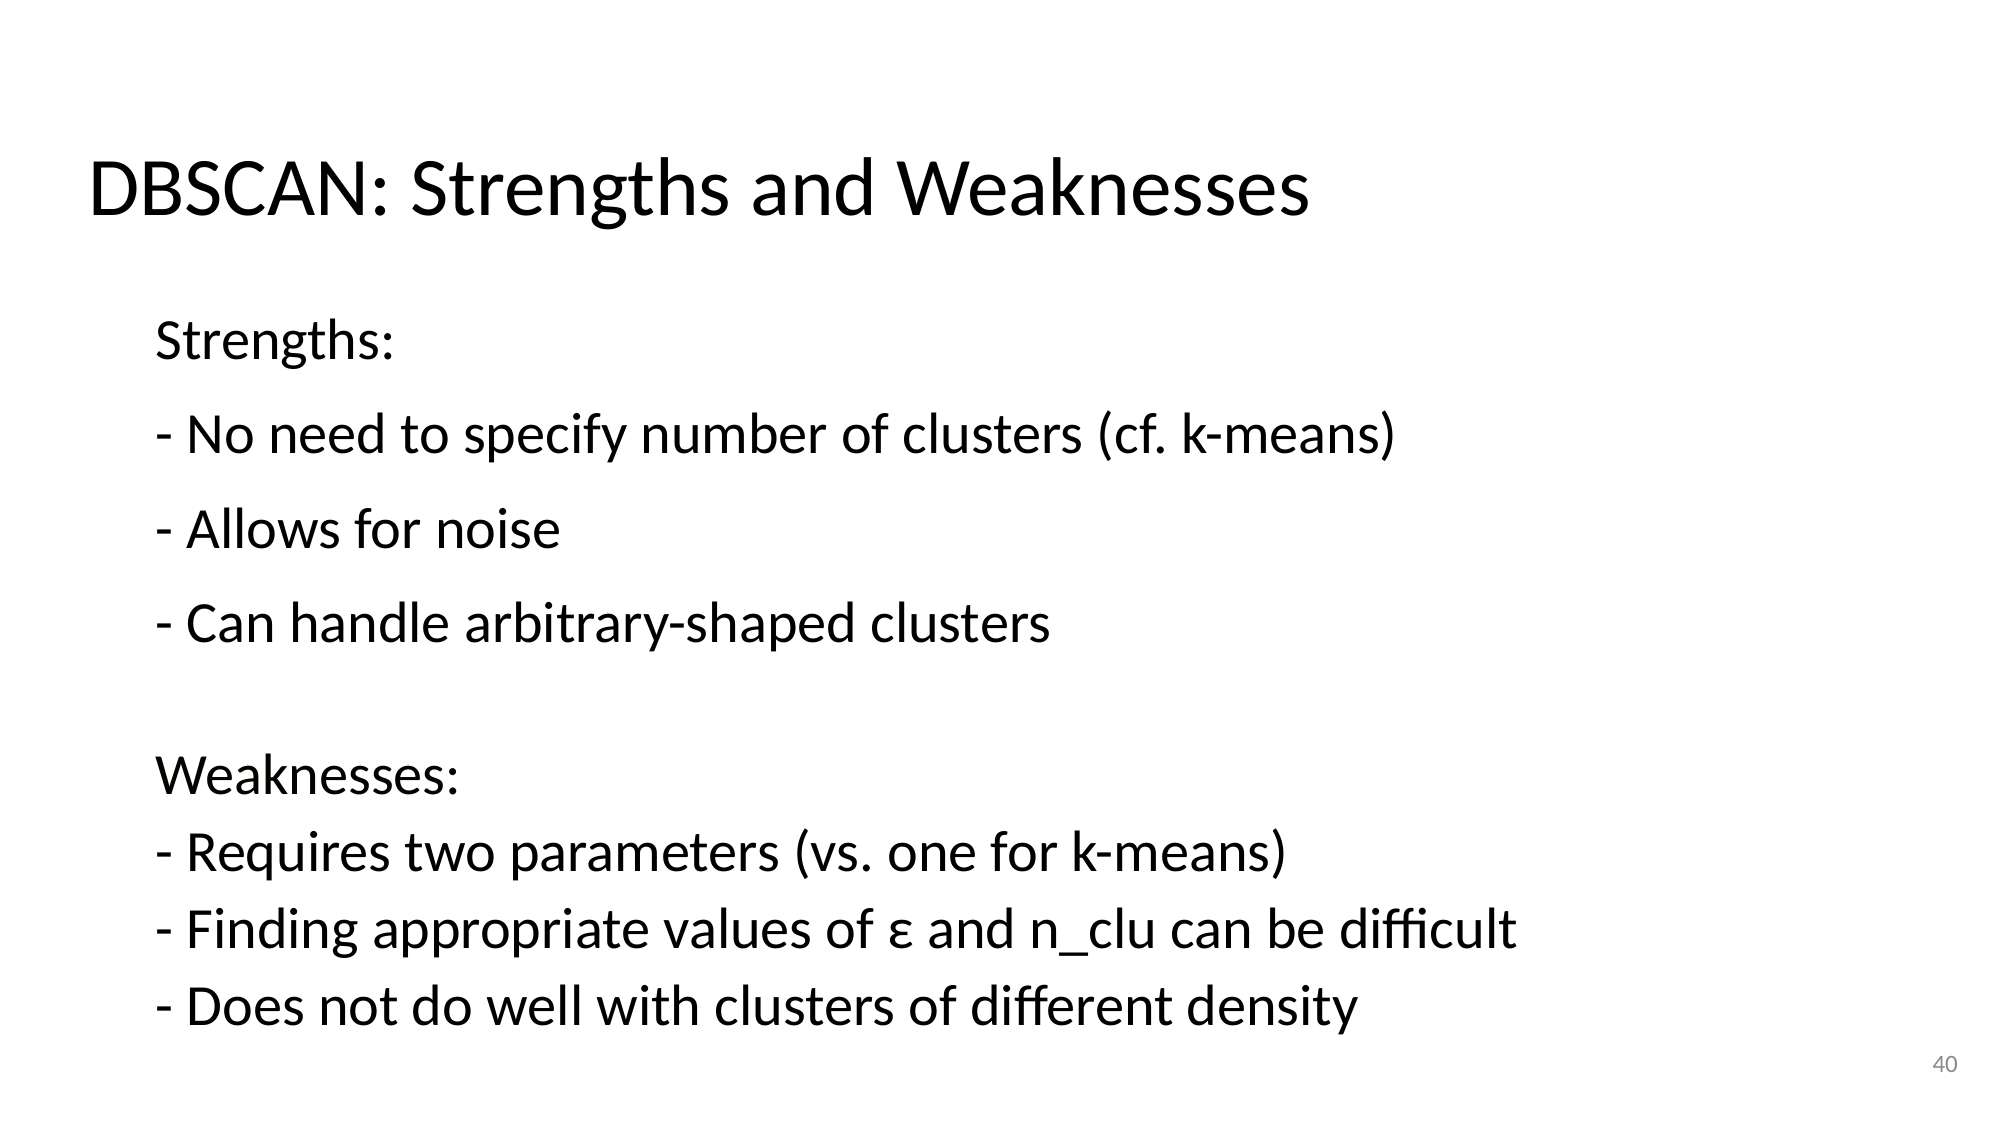

# DBSCAN: Strengths and Weaknesses
Strengths:
- No need to specify number of clusters (cf. k-means)
- Allows for noise
- Can handle arbitrary-shaped clusters

Weaknesses:
- Requires two parameters (vs. one for k-means)
- Finding appropriate values of ε and n_clu can be difficult
- Does not do well with clusters of different density
40